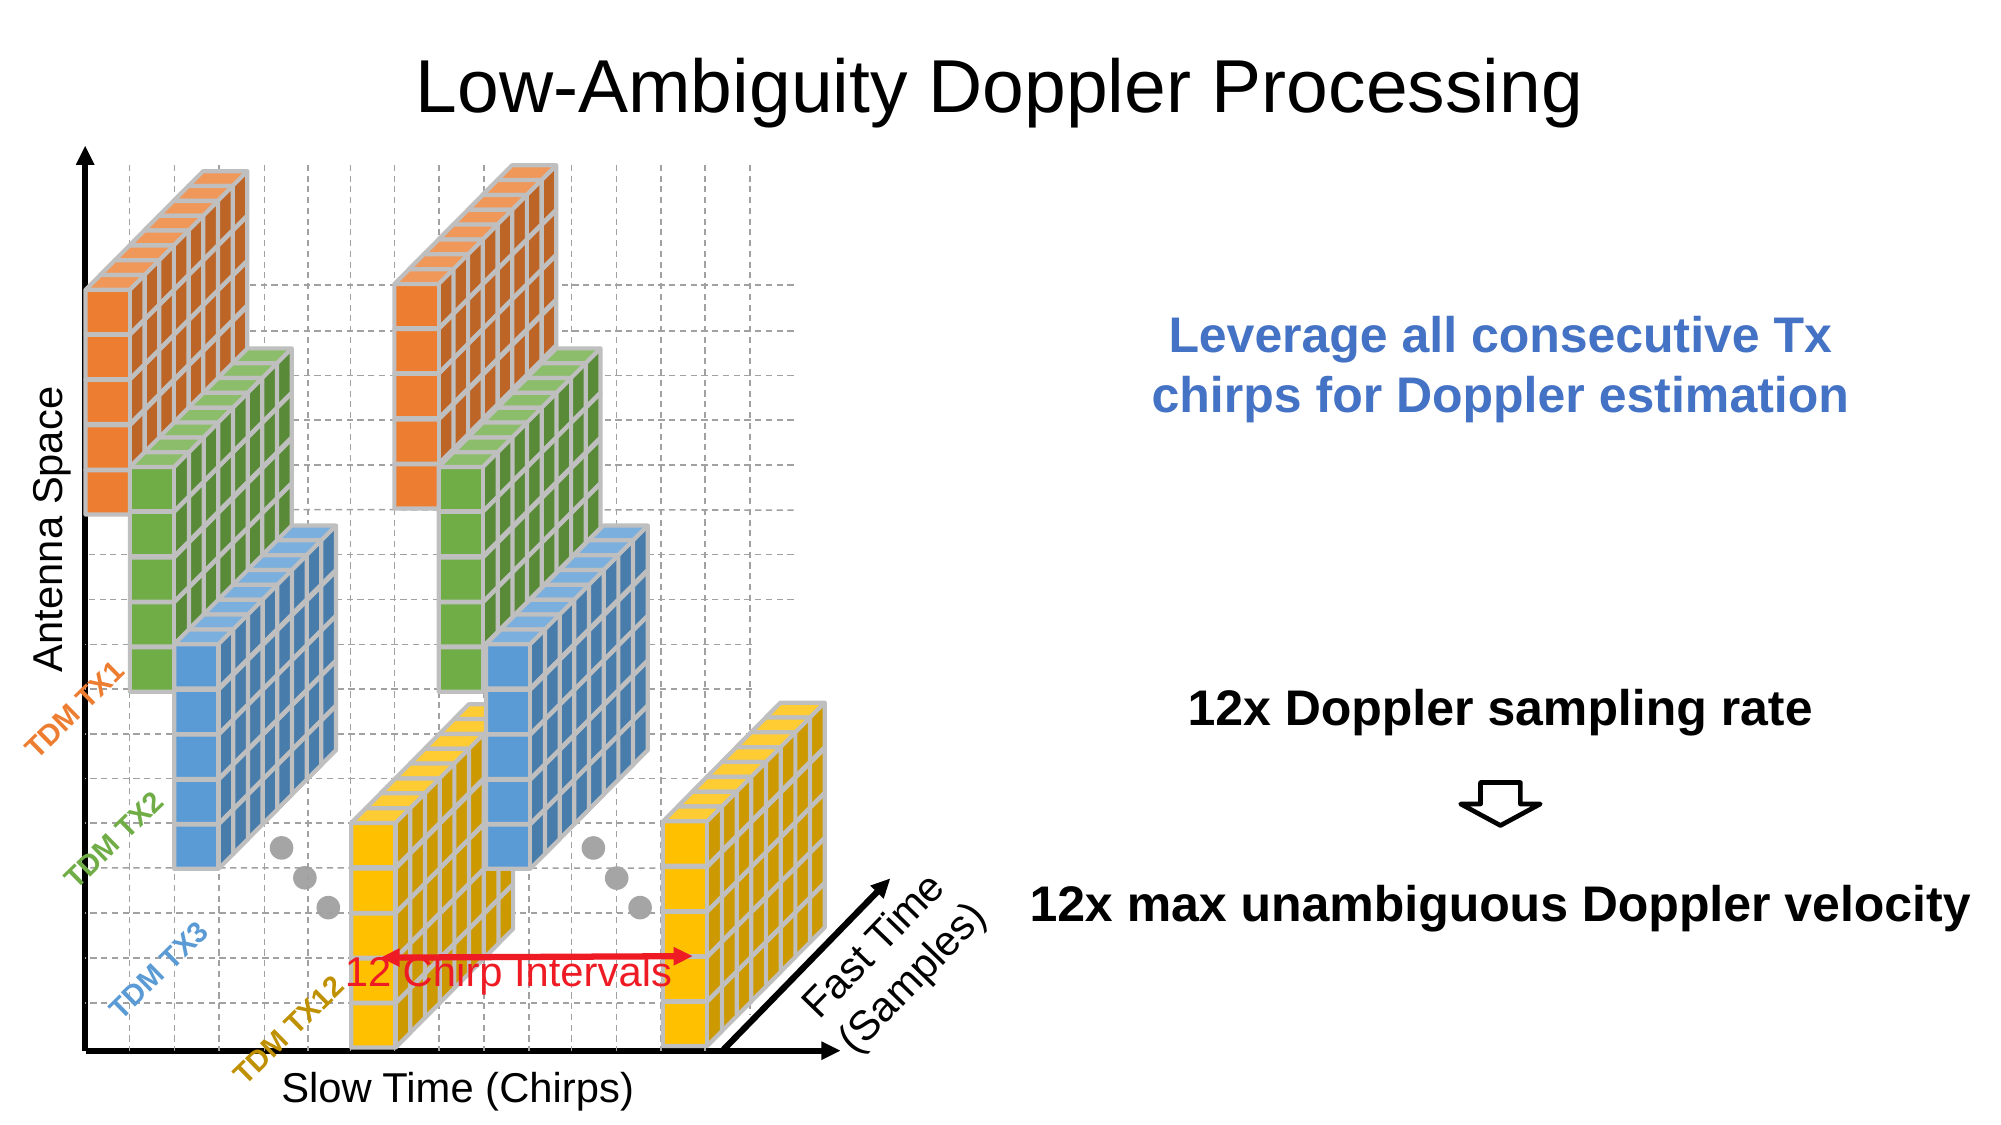

Low-Ambiguity Doppler Processing

Leverage all consecutive Tx chirps for Doppler estimation

Antenna Space

12x Doppler sampling rate
TDM TX1

TDM TX2

12x max unambiguous Doppler velocity

Fast Time
(Samples)
12 Chirp Intervals
TDM TX3
TDM TX12
Slow Time (Chirps)